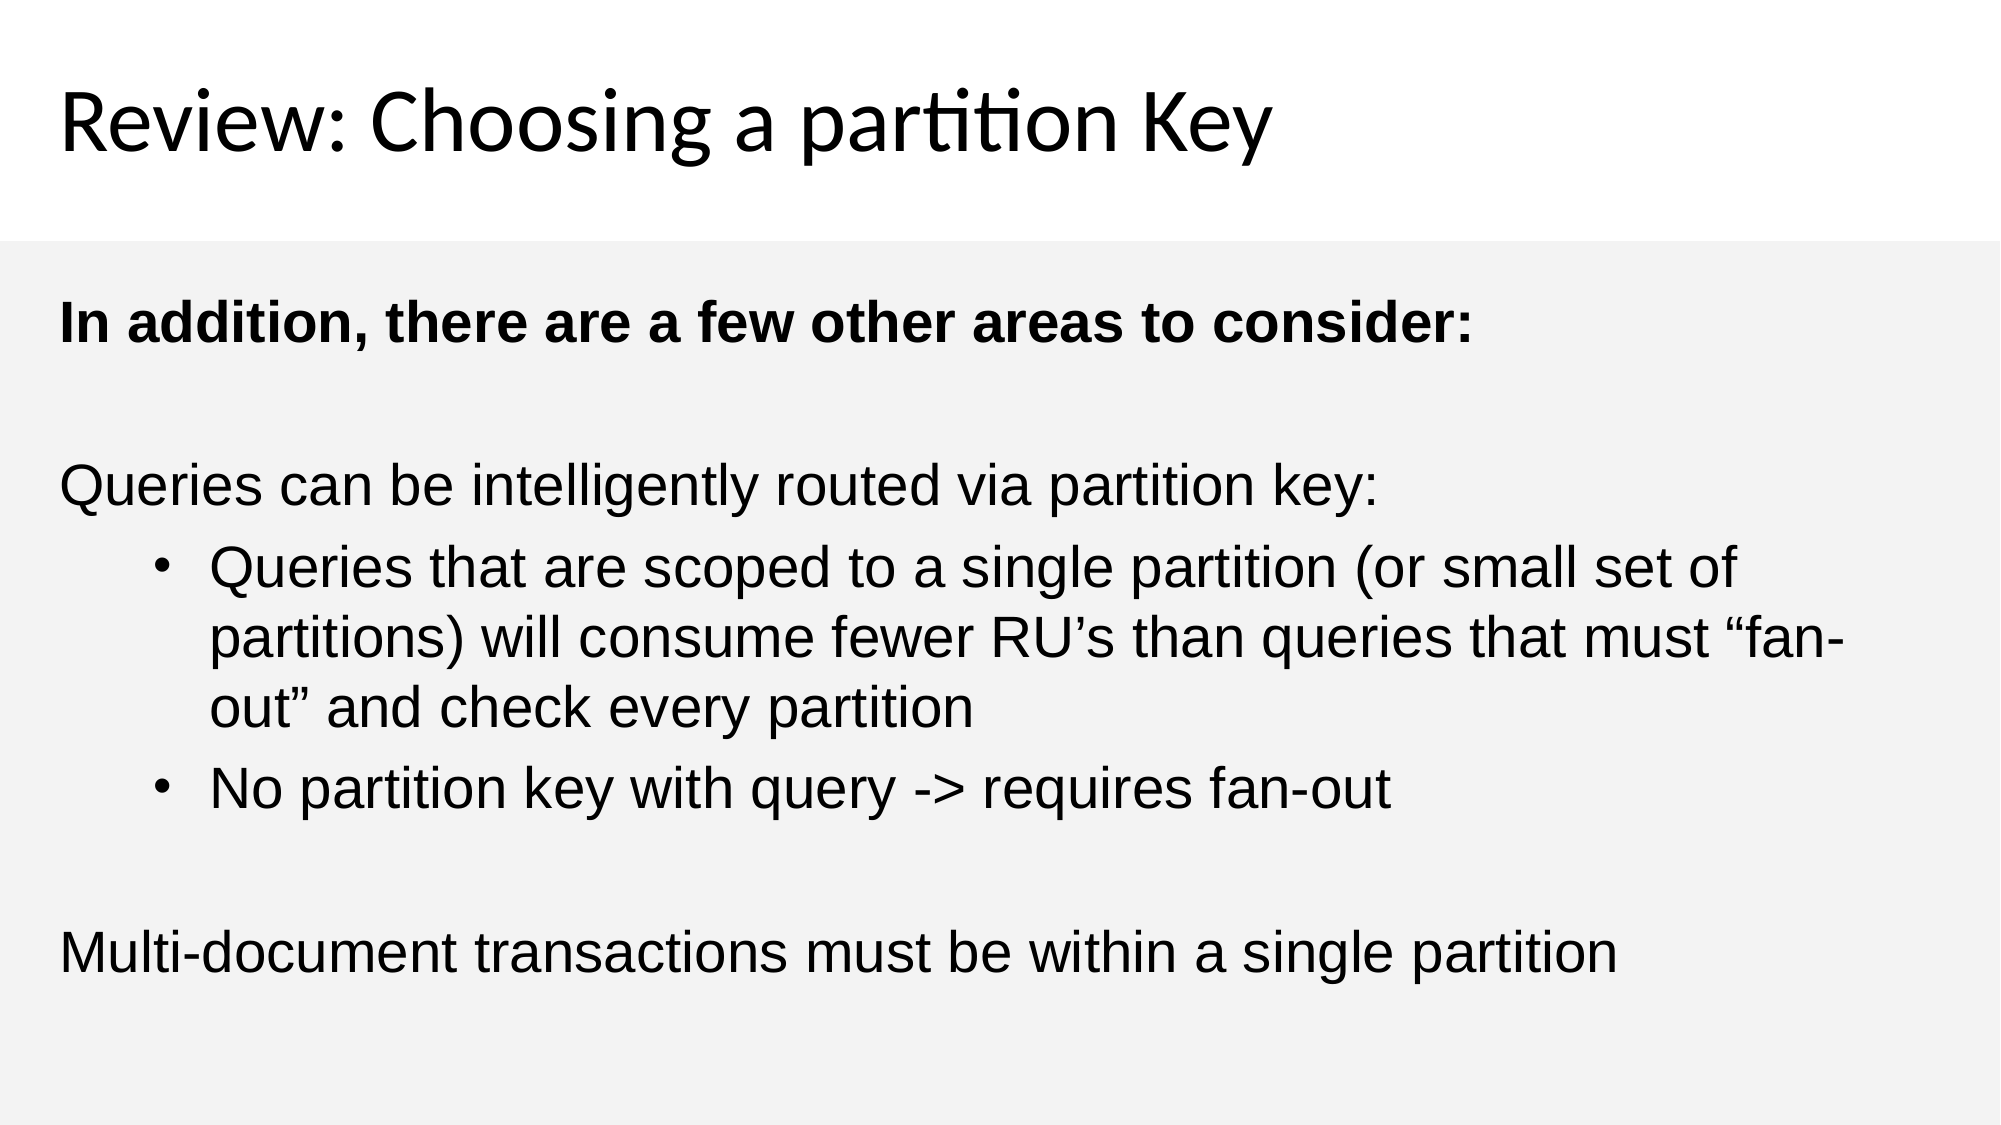

# Review: Choosing a partition Key
In addition, there are a few other areas to consider:

Queries can be intelligently routed via partition key:
Queries that are scoped to a single partition (or small set of partitions) will consume fewer RU’s than queries that must “fan-out” and check every partition
No partition key with query -> requires fan-out

Multi-document transactions must be within a single partition